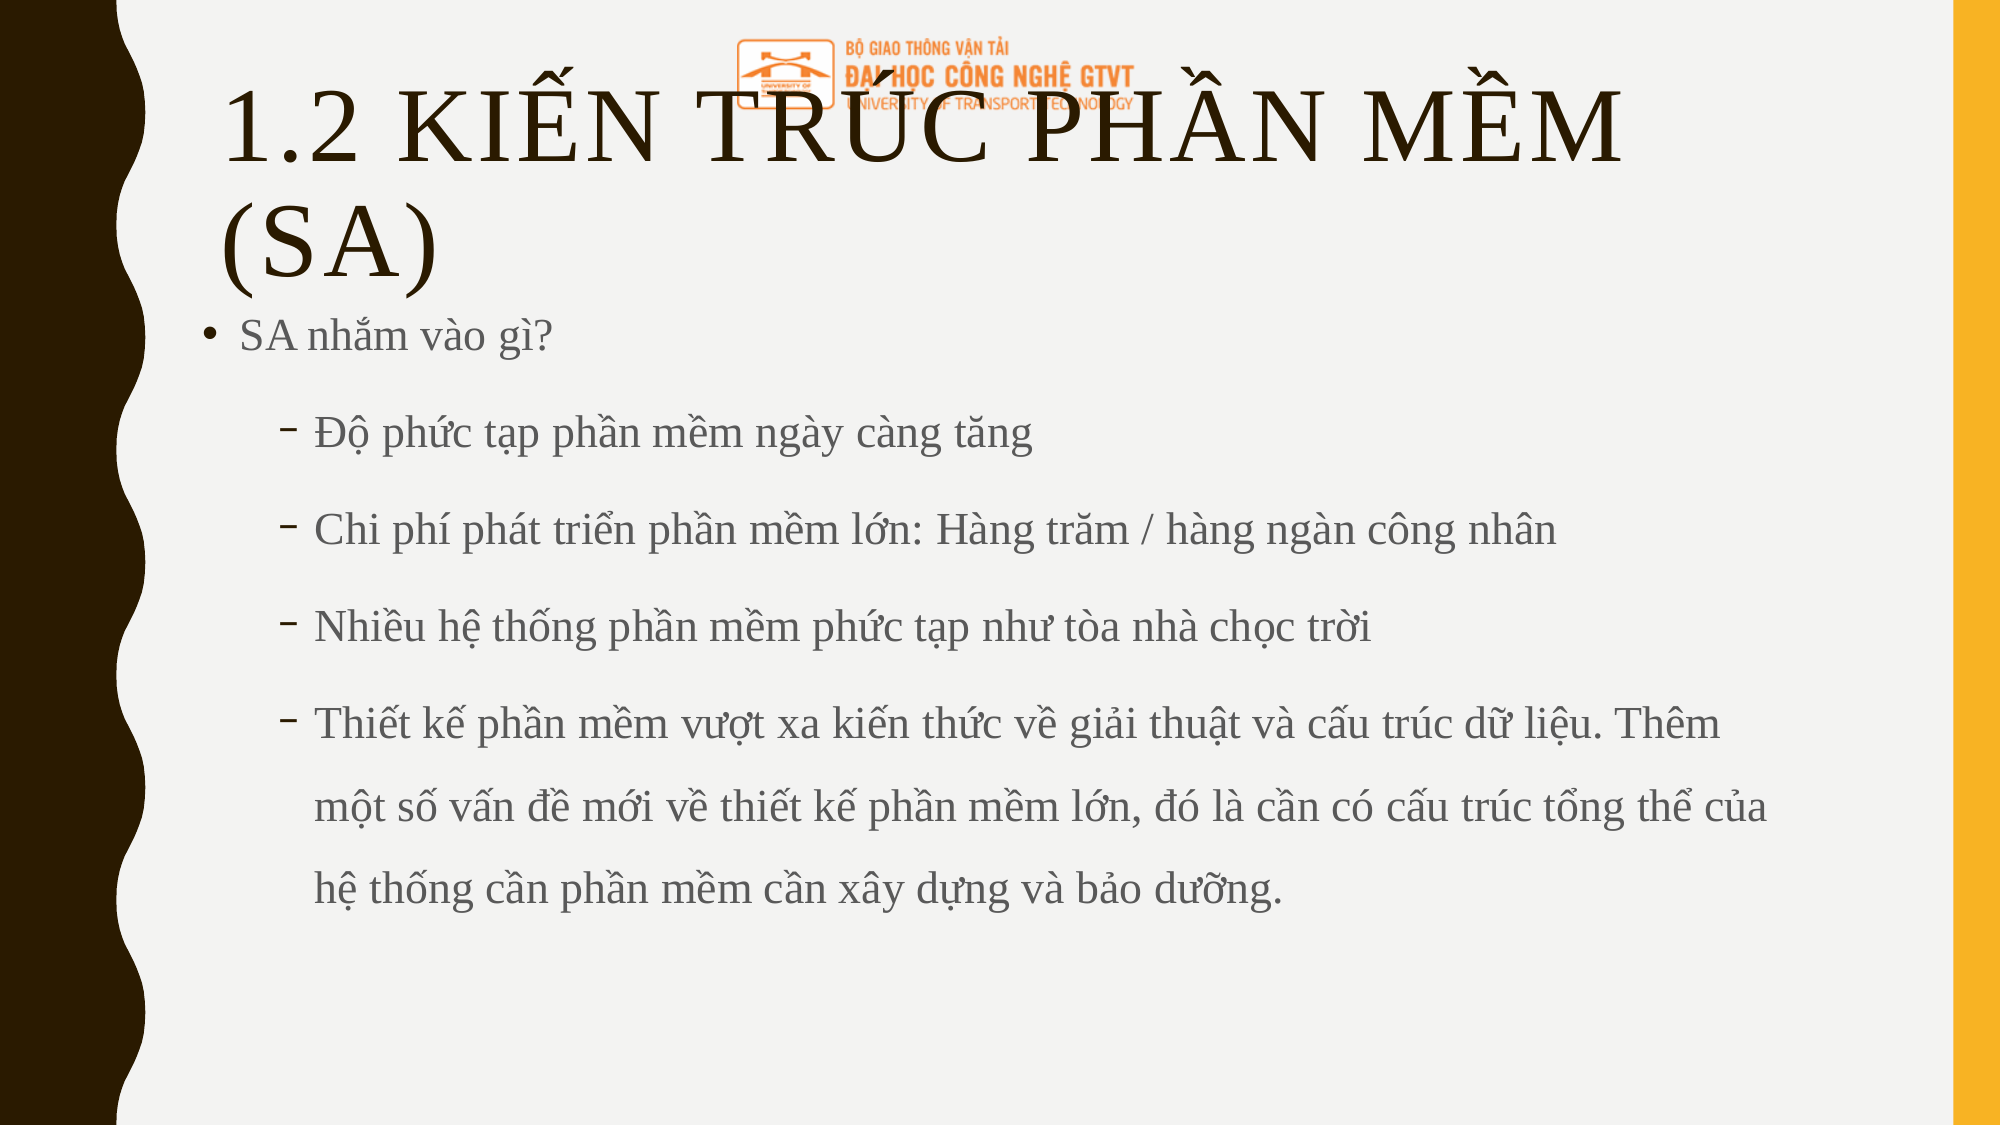

# 1.2 Kiến trúc phần mềm (SA)
SA nhắm vào gì?
Độ phức tạp phần mềm ngày càng tăng
Chi phí phát triển phần mềm lớn: Hàng trăm / hàng ngàn công nhân
Nhiều hệ thống phần mềm phức tạp như tòa nhà chọc trời
Thiết kế phần mềm vượt xa kiến thức về giải thuật và cấu trúc dữ liệu. Thêm một số vấn đề mới về thiết kế phần mềm lớn, đó là cần có cấu trúc tổng thể của hệ thống cần phần mềm cần xây dựng và bảo dưỡng.